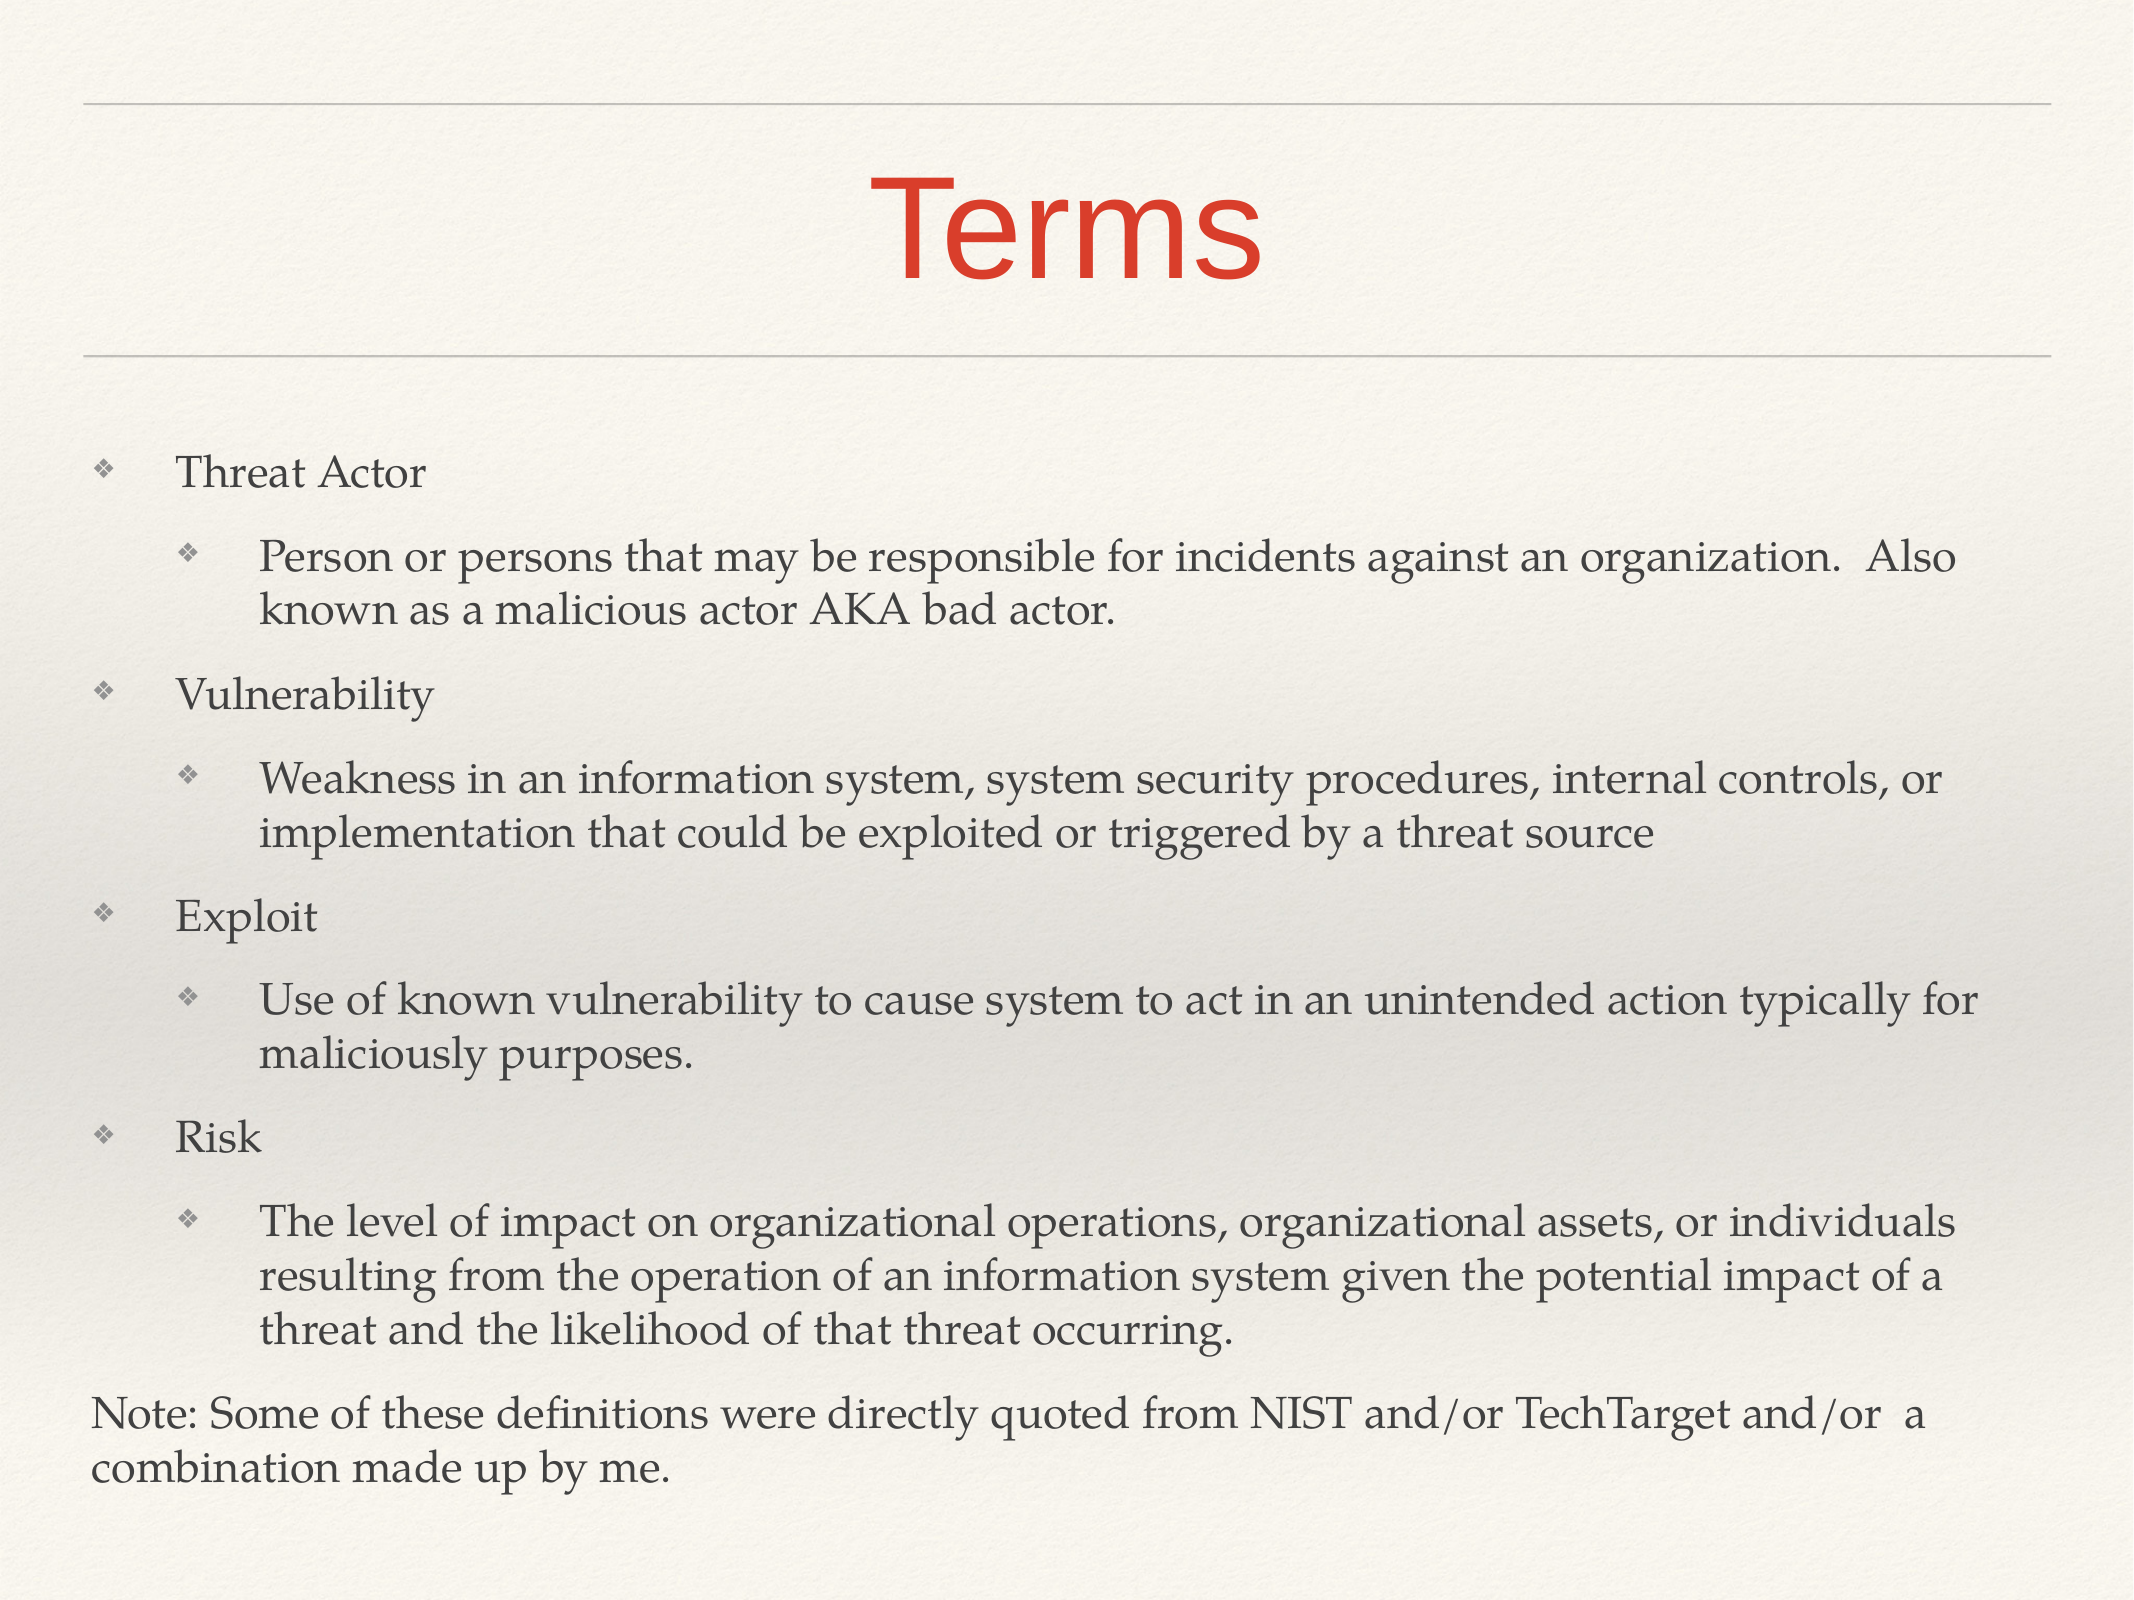

# Terms
Threat Actor
Person or persons that may be responsible for incidents against an organization.  Also known as a malicious actor AKA bad actor.
Vulnerability
Weakness in an information system, system security procedures, internal controls, or implementation that could be exploited or triggered by a threat source
Exploit
Use of known vulnerability to cause system to act in an unintended action typically for maliciously purposes.
Risk
The level of impact on organizational operations, organizational assets, or individuals resulting from the operation of an information system given the potential impact of a threat and the likelihood of that threat occurring.
Note: Some of these definitions were directly quoted from NIST and/or TechTarget and/or  a combination made up by me.